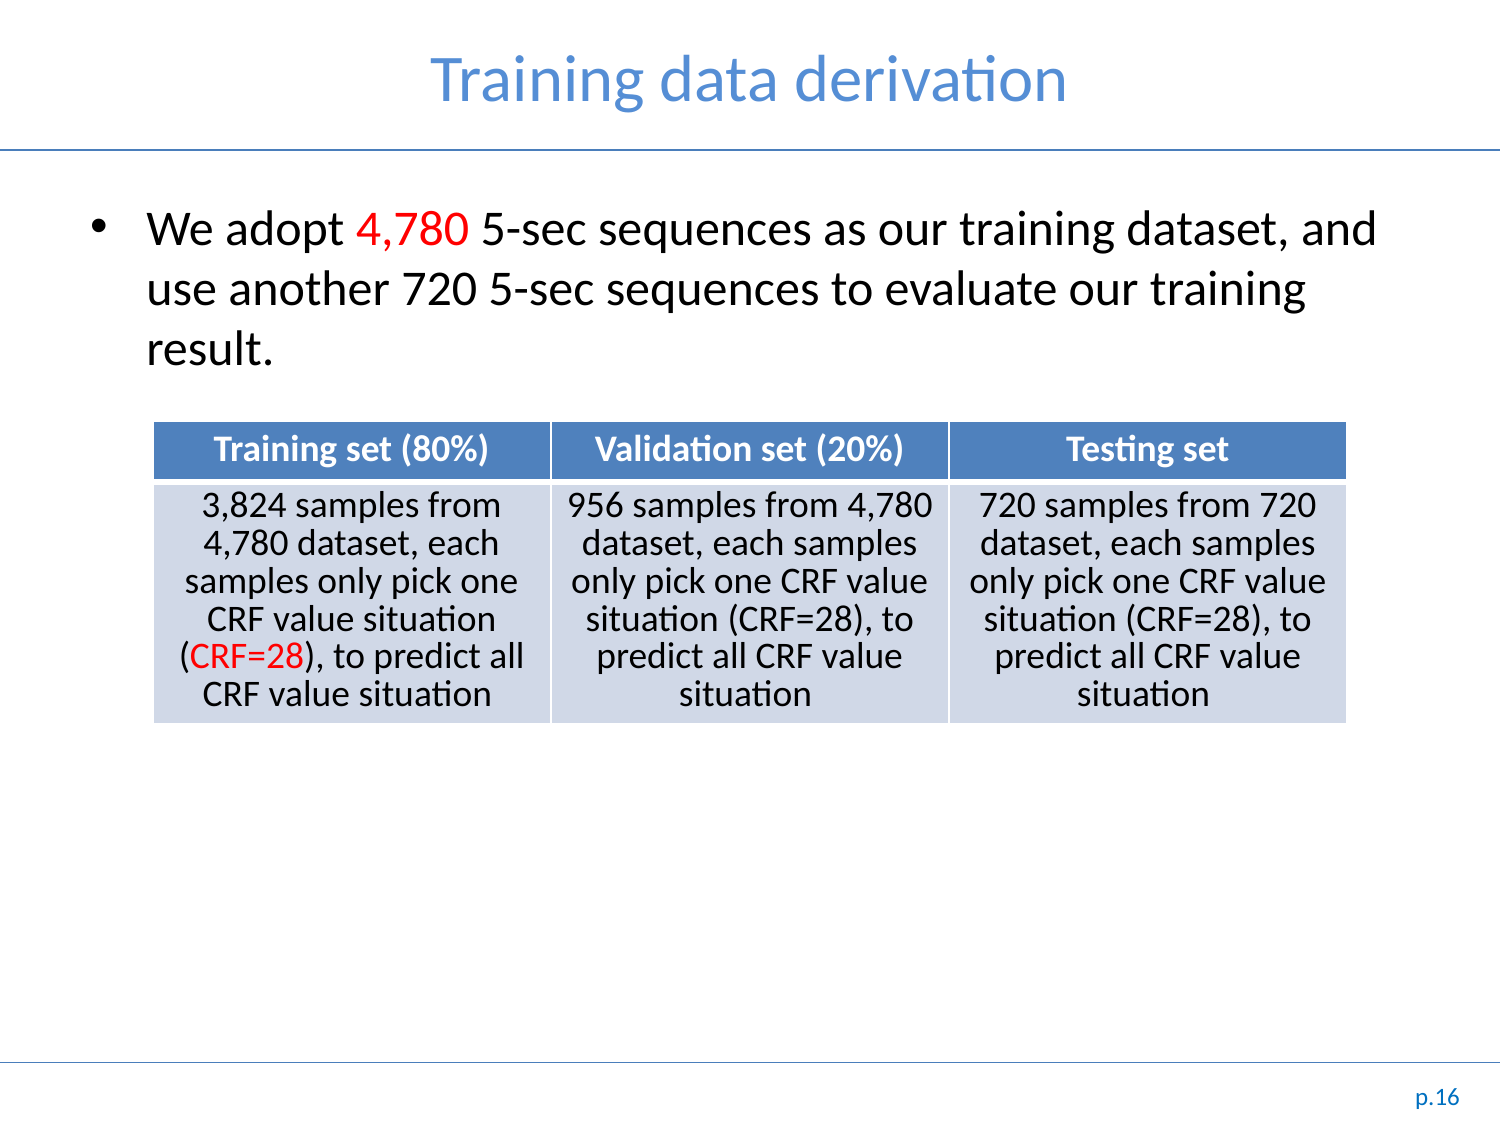

# Training data derivation
We adopt 4,780 5-sec sequences as our training dataset, and use another 720 5-sec sequences to evaluate our training result.

| Training set (80%) | Validation set (20%) | Testing set |
| --- | --- | --- |
| 3,824 samples from 4,780 dataset, each samples only pick one CRF value situation (CRF=28), to predict all CRF value situation | 956 samples from 4,780 dataset, each samples only pick one CRF value situation (CRF=28), to predict all CRF value situation | 720 samples from 720 dataset, each samples only pick one CRF value situation (CRF=28), to predict all CRF value situation |
p.16